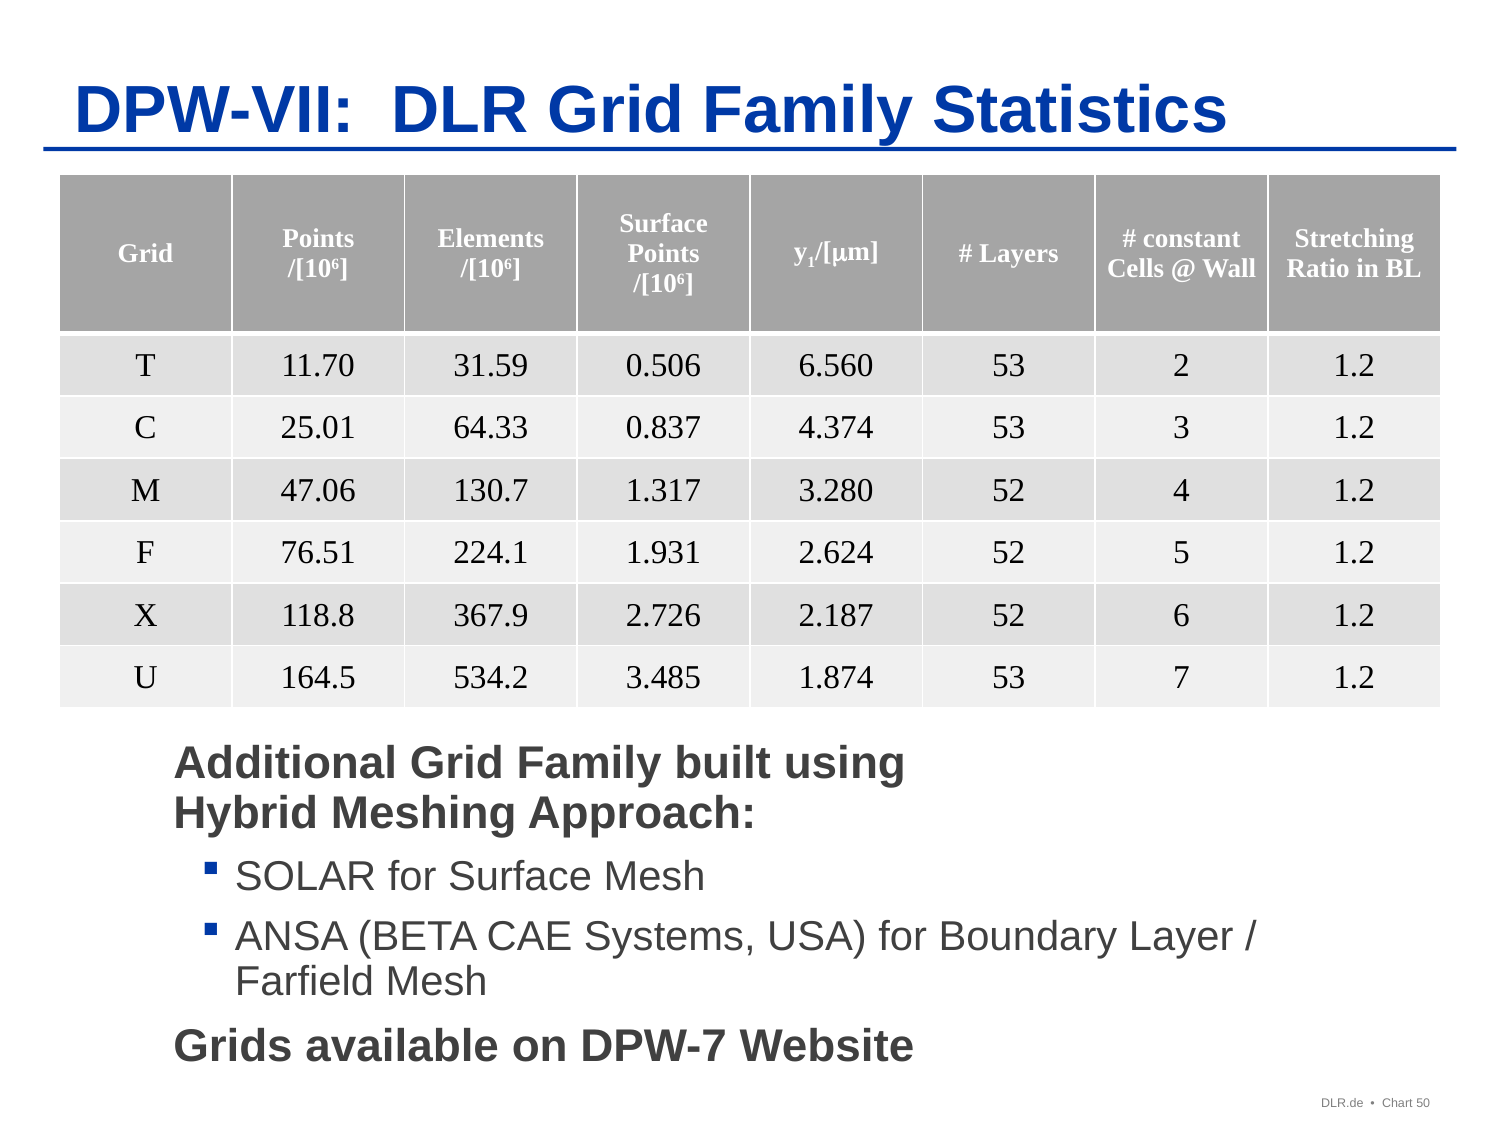

# DPW-VII:  DLR Grid Family Statistics
| Grid | Points /[106] | Elements /[106] | Surface Points /[106] | y1/[μm] | # Layers | # constant Cells @ Wall | Stretching Ratio in BL |
| --- | --- | --- | --- | --- | --- | --- | --- |
| T | 11.70 | 31.59 | 0.506 | 6.560 | 53 | 2 | 1.2 |
| C | 25.01 | 64.33 | 0.837 | 4.374 | 53 | 3 | 1.2 |
| M | 47.06 | 130.7 | 1.317 | 3.280 | 52 | 4 | 1.2 |
| F | 76.51 | 224.1 | 1.931 | 2.624 | 52 | 5 | 1.2 |
| X | 118.8 | 367.9 | 2.726 | 2.187 | 52 | 6 | 1.2 |
| U | 164.5 | 534.2 | 3.485 | 1.874 | 53 | 7 | 1.2 |
Additional Grid Family built using
Hybrid Meshing Approach:
SOLAR for Surface Mesh
ANSA (BETA CAE Systems, USA) for Boundary Layer / Farfield Mesh
Grids available on DPW-7 Website

DLR.de  •  Chart 50